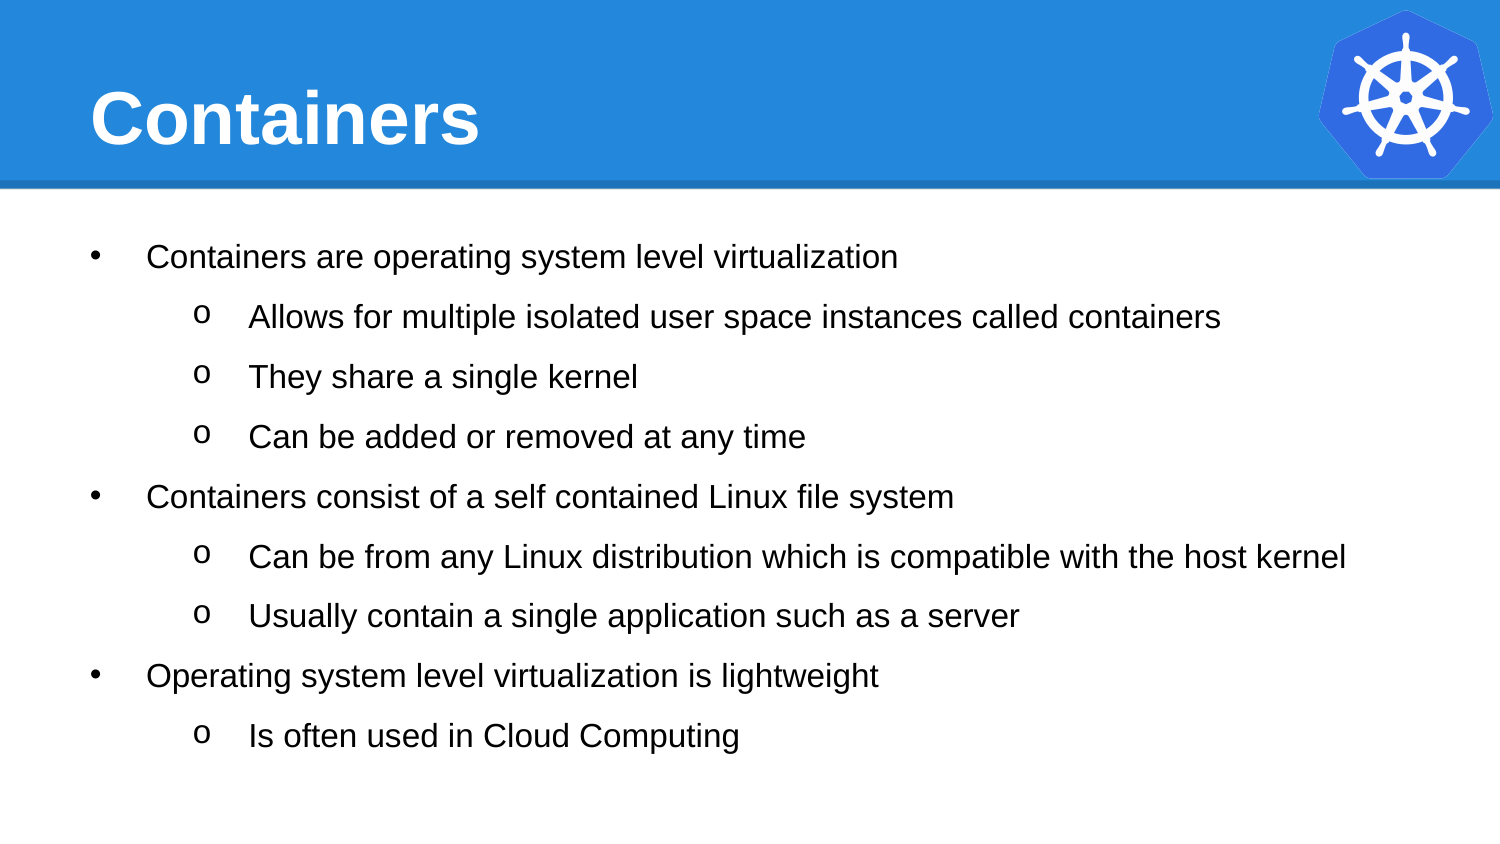

# Containers
Containers are operating system level virtualization
Allows for multiple isolated user space instances called containers
They share a single kernel
Can be added or removed at any time
Containers consist of a self contained Linux file system
Can be from any Linux distribution which is compatible with the host kernel
Usually contain a single application such as a server
Operating system level virtualization is lightweight
Is often used in Cloud Computing